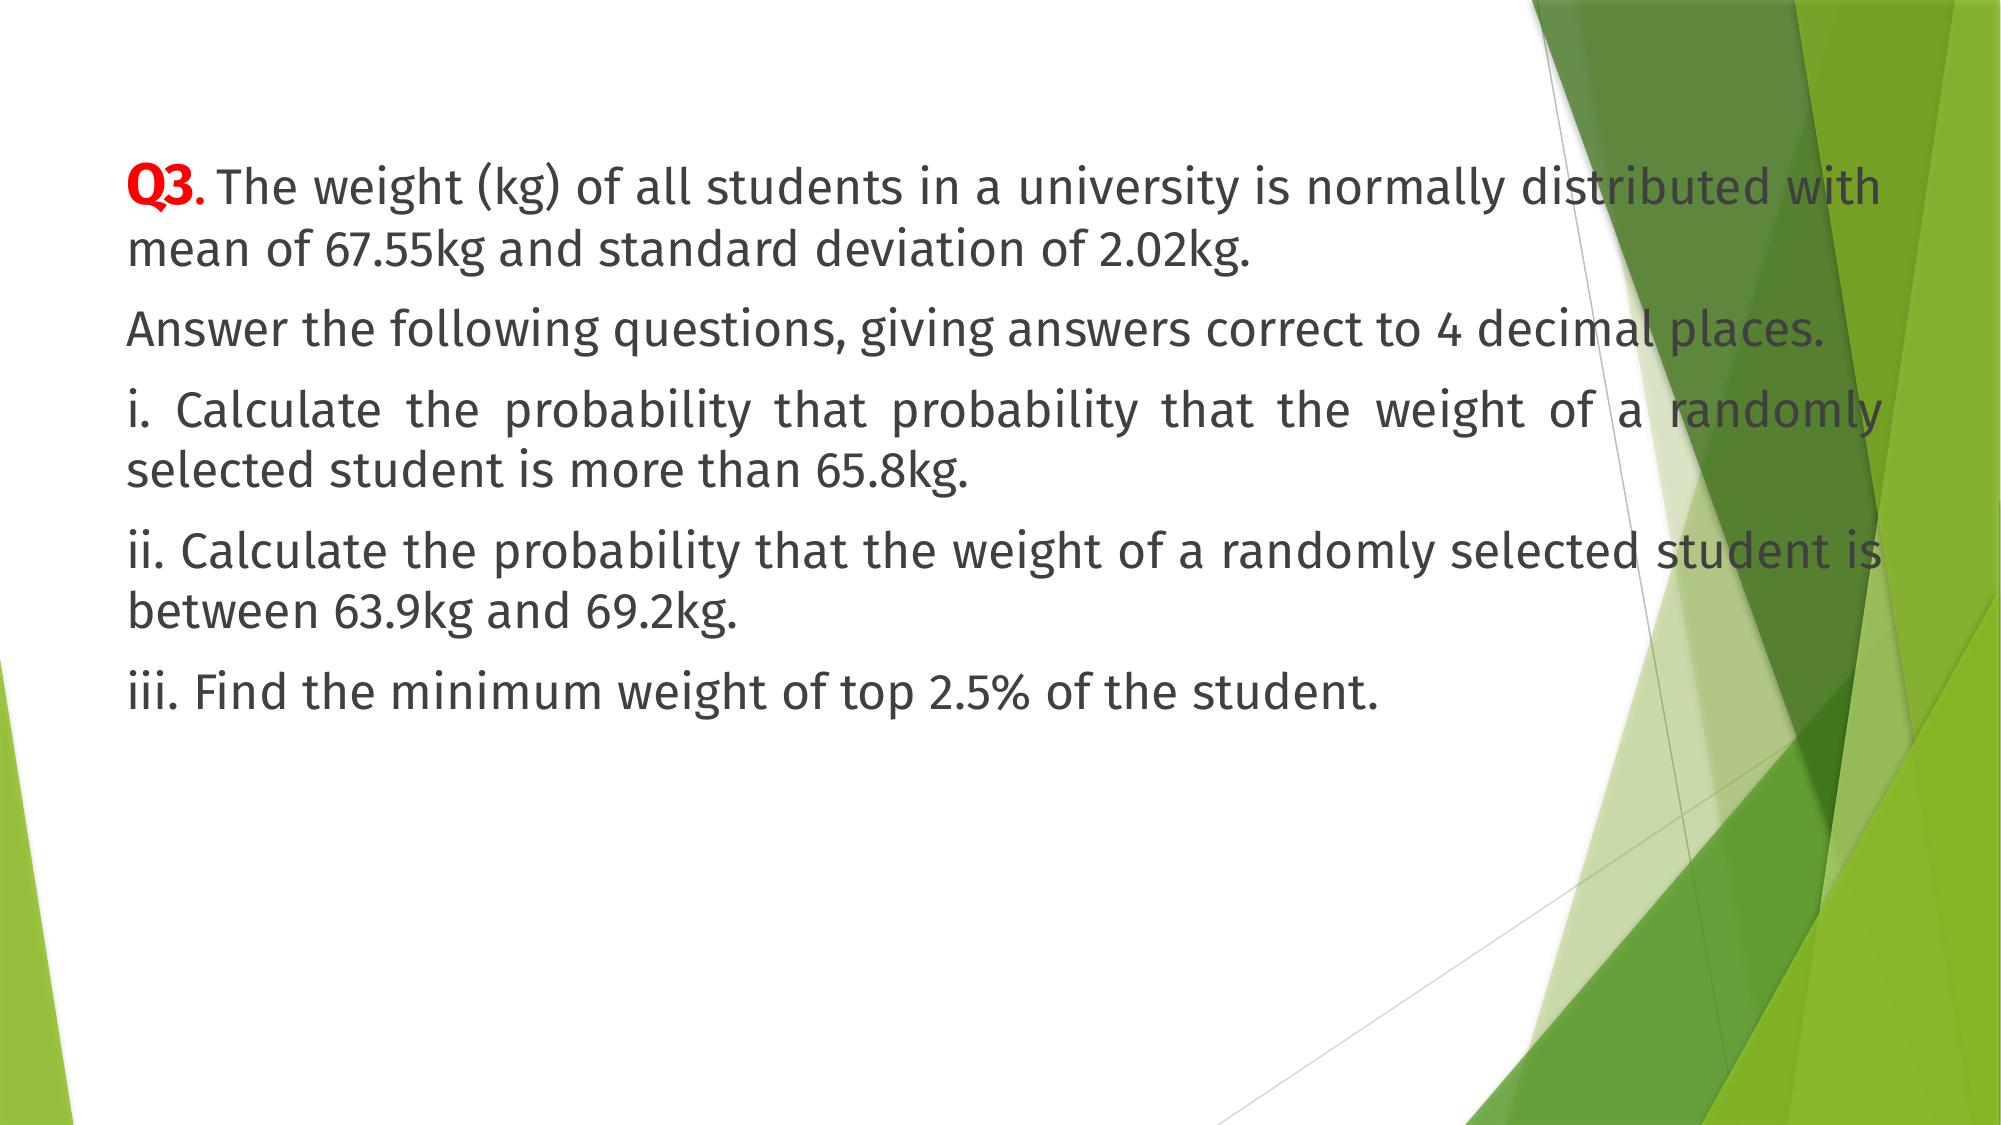

Q3. The weight (kg) of all students in a university is normally distributed with mean of 67.55kg and standard deviation of 2.02kg.
Answer the following questions, giving answers correct to 4 decimal places.
i. Calculate the probability that probability that the weight of a randomly selected student is more than 65.8kg.
ii. Calculate the probability that the weight of a randomly selected student is between 63.9kg and 69.2kg.
iii. Find the minimum weight of top 2.5% of the student.